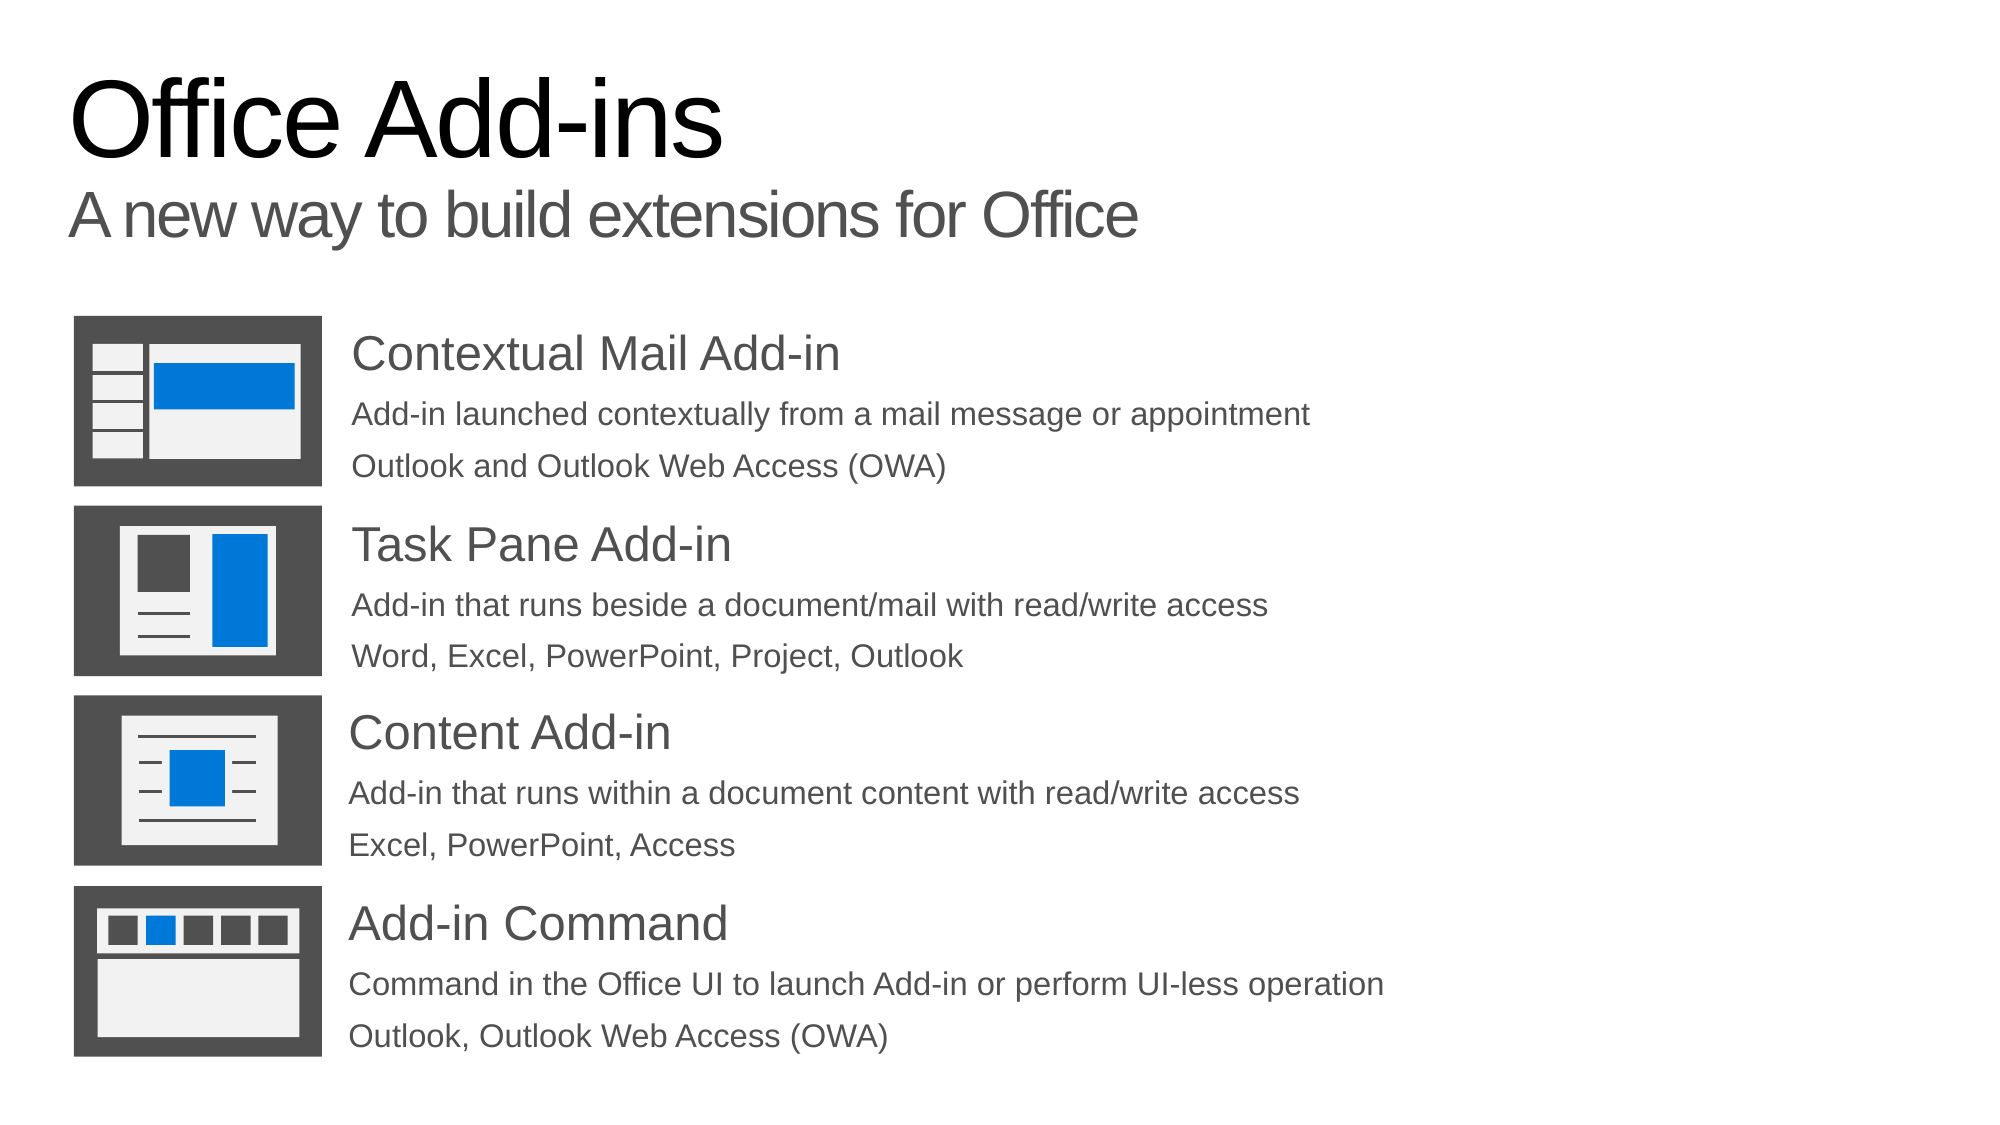

# Office Add-ins A new way to build extensions for Office
Contextual Mail Add-in
Add-in launched contextually from a mail message or appointment
Outlook and Outlook Web Access (OWA)

Task Pane Add-in
Add-in that runs beside a document/mail with read/write access
Word, Excel, PowerPoint, Project, Outlook

Content Add-in
Add-in that runs within a document content with read/write access
Excel, PowerPoint, Access

Add-in Command
Command in the Office UI to launch Add-in or perform UI-less operation
Outlook, Outlook Web Access (OWA)